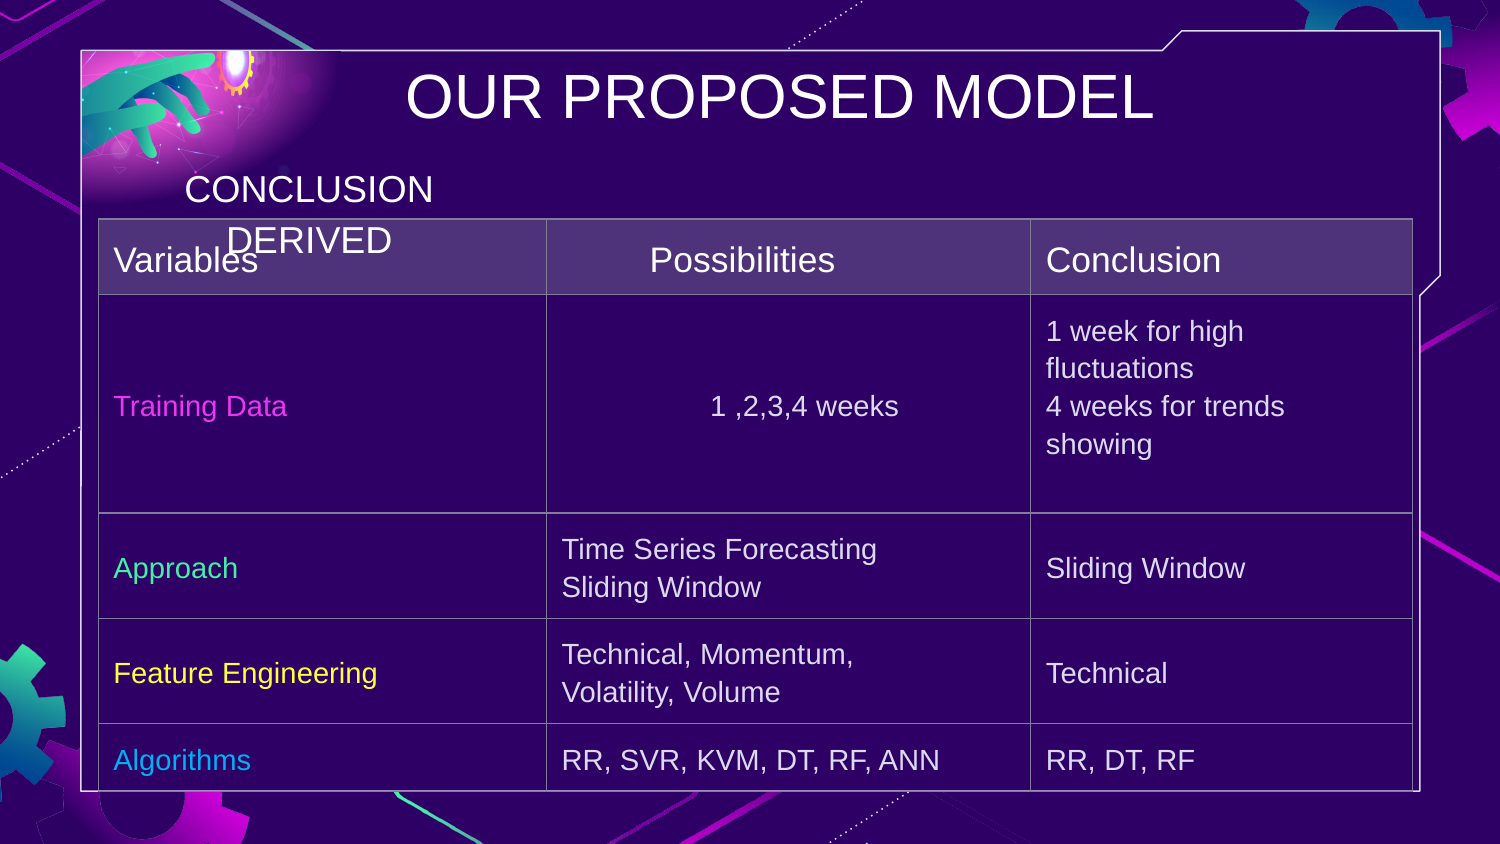

OUR PROPOSED MODEL
CONCLUSION DERIVED
| Variables | Possibilities | Conclusion |
| --- | --- | --- |
| Training Data | 1 ,2,3,4 weeks | 1 week for high fluctuations 4 weeks for trends showing |
| Approach | Time Series Forecasting Sliding Window | Sliding Window |
| Feature Engineering | Technical, Momentum, Volatility, Volume | Technical |
| Algorithms | RR, SVR, KVM, DT, RF, ANN | RR, DT, RF |